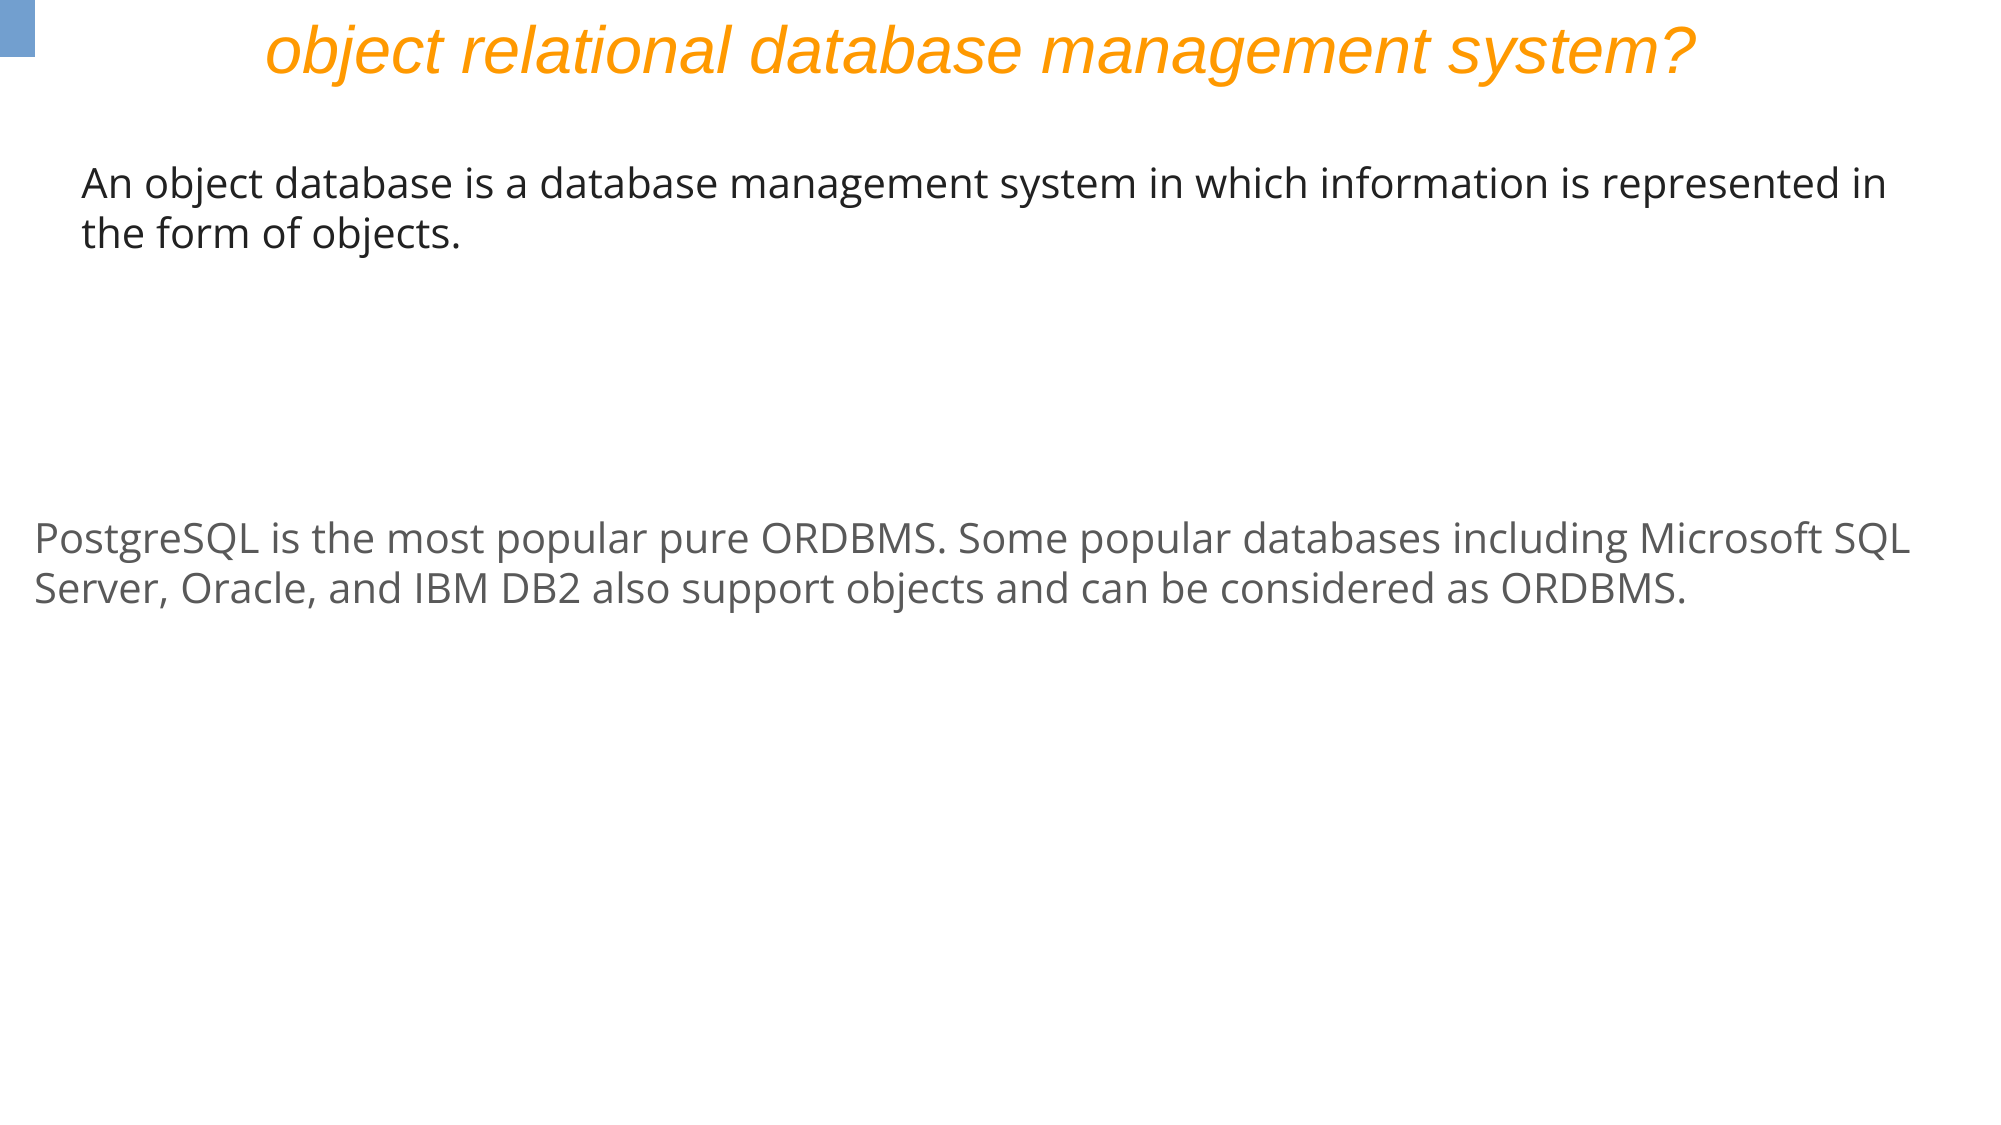

object relational database management system?
An object database is a database management system in which information is represented in the form of objects.
PostgreSQL is the most popular pure ORDBMS. Some popular databases including Microsoft SQL Server, Oracle, and IBM DB2 also support objects and can be considered as ORDBMS.